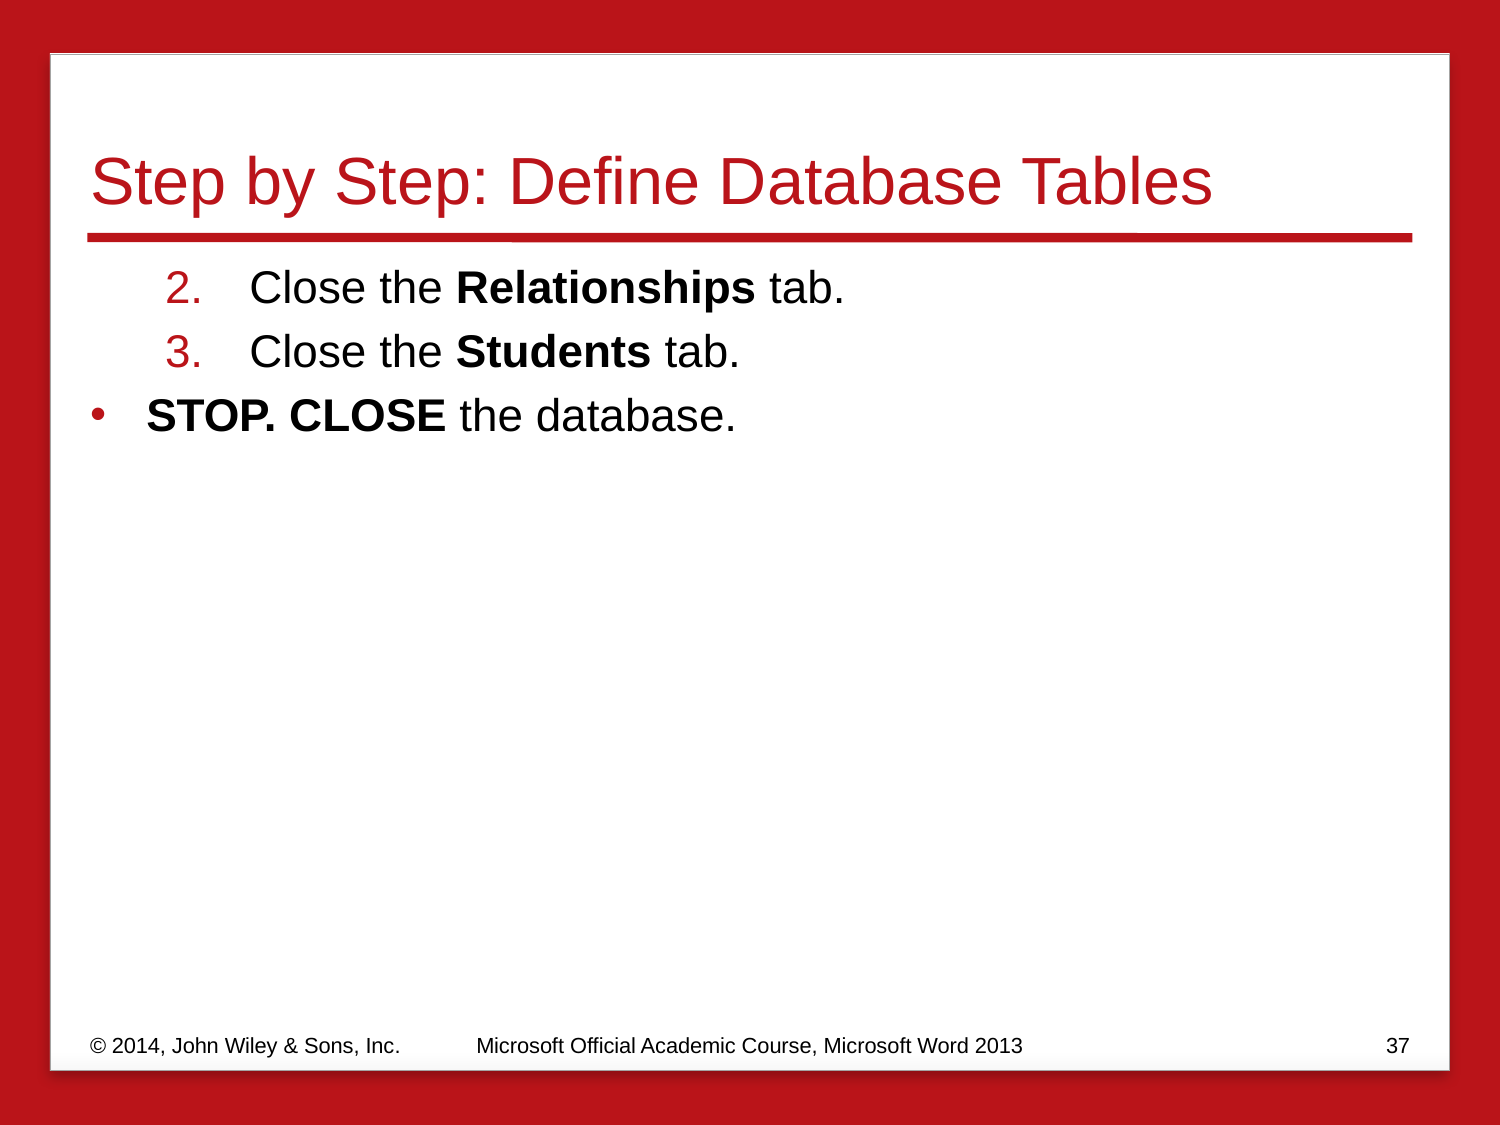

# Step by Step: Define Database Tables
Close the Relationships tab.
Close the Students tab.
STOP. CLOSE the database.
© 2014, John Wiley & Sons, Inc.
Microsoft Official Academic Course, Microsoft Word 2013
37